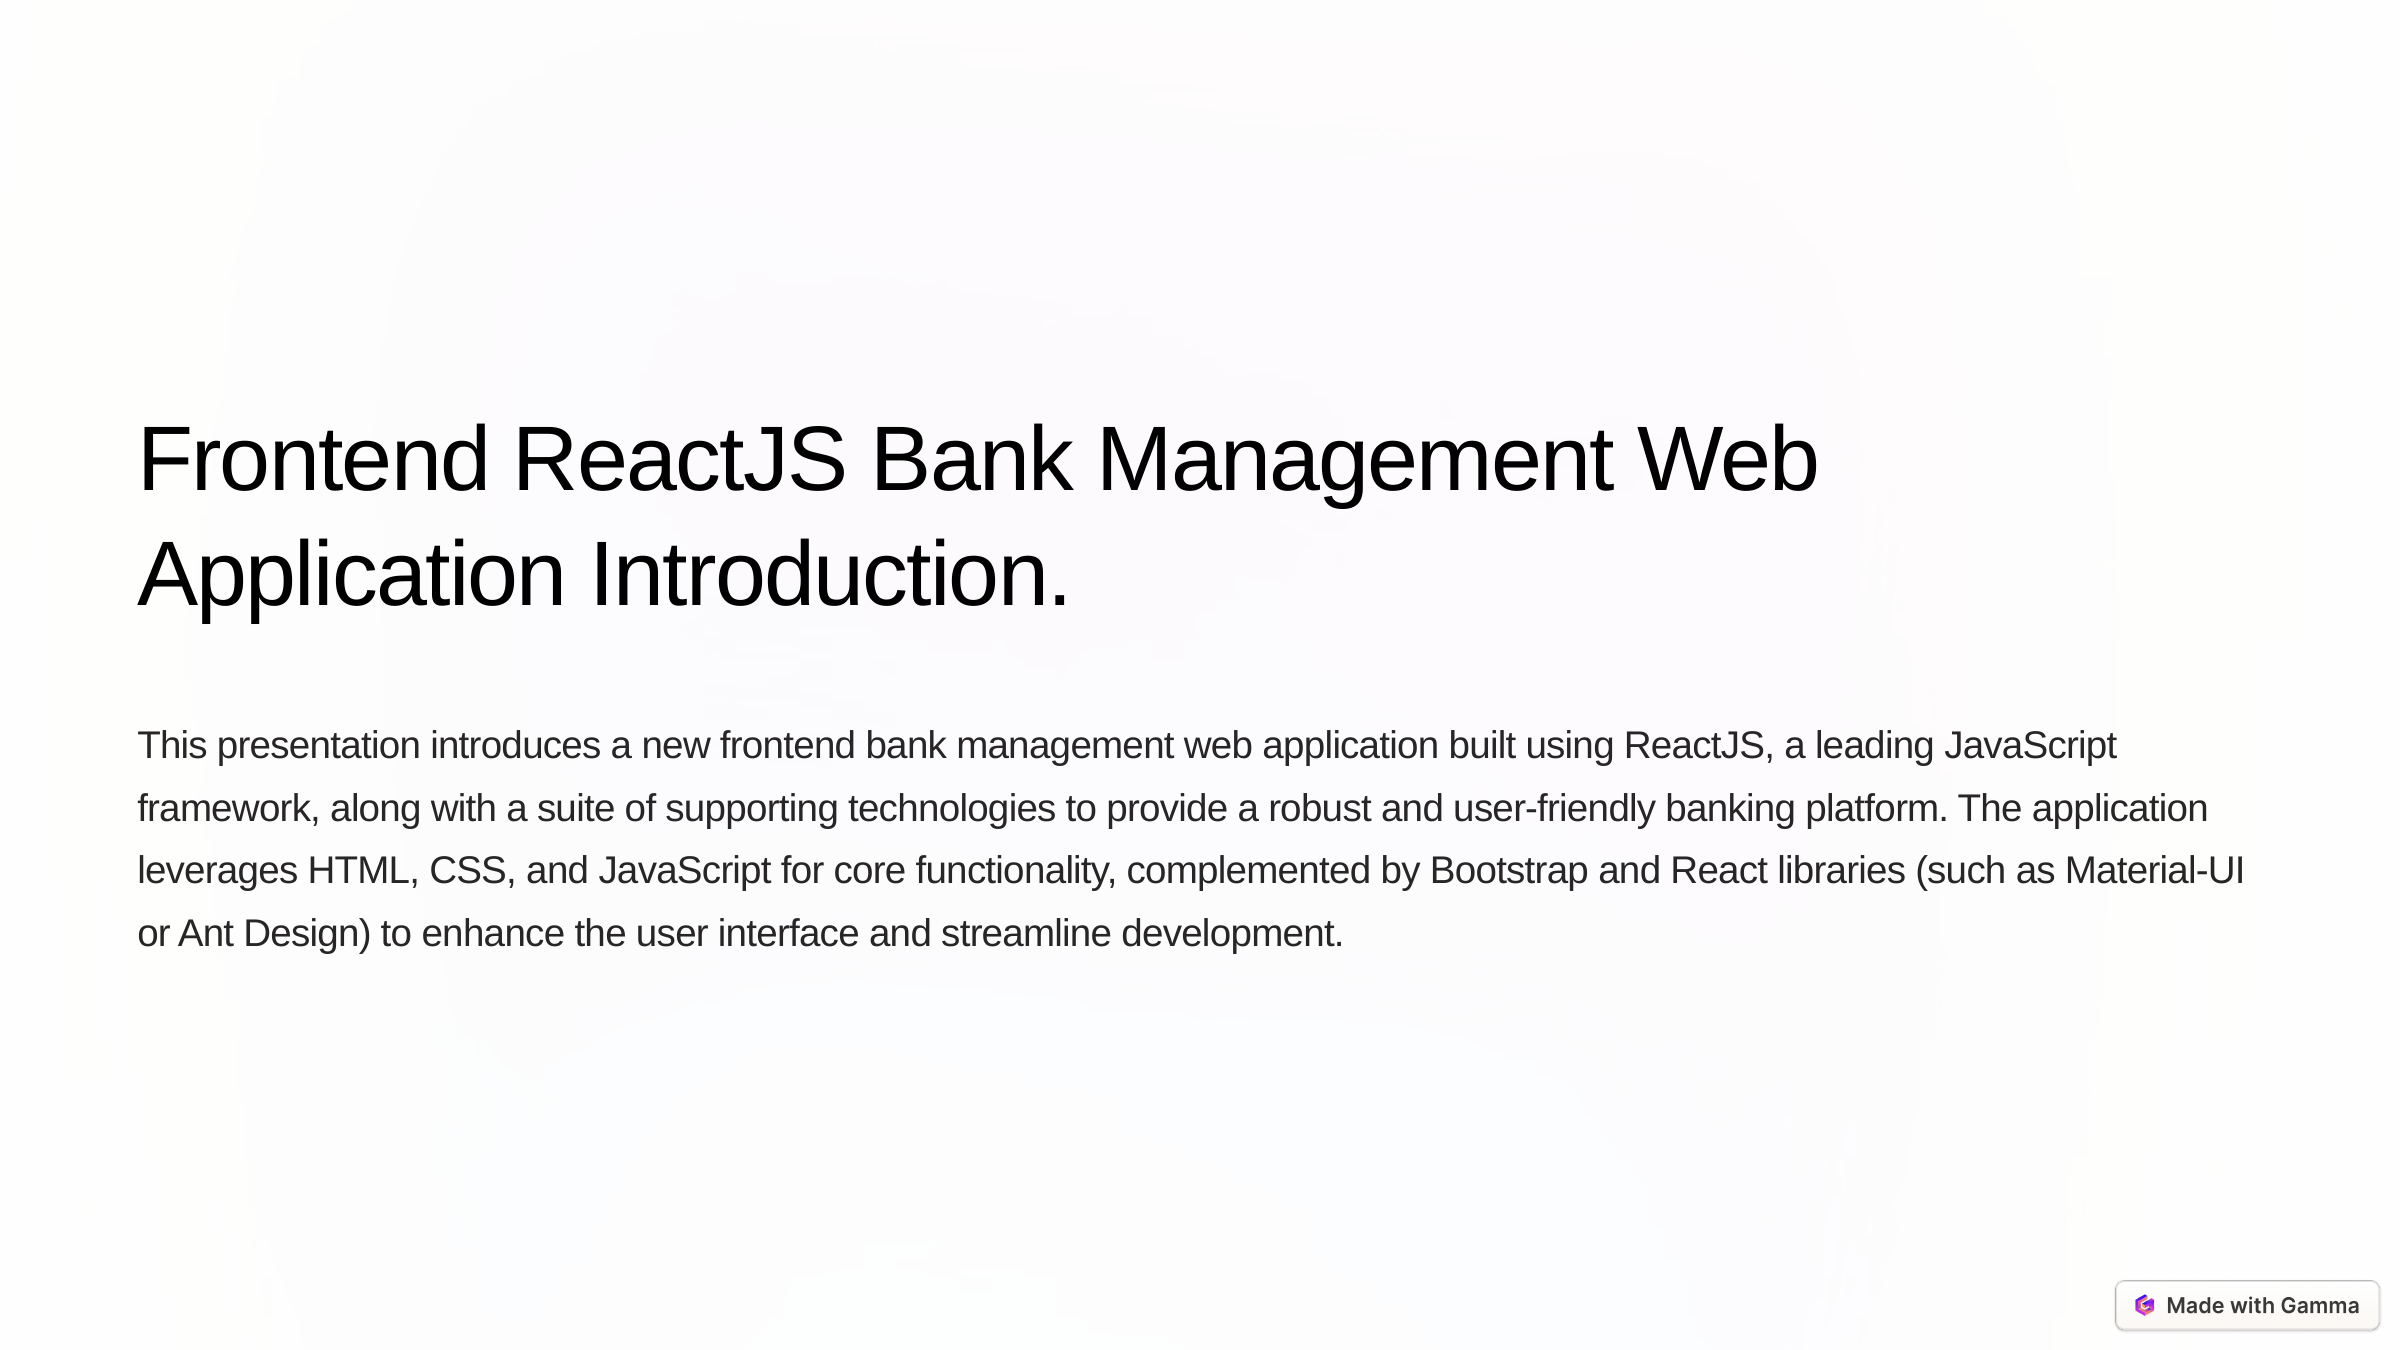

Frontend ReactJS Bank Management Web Application Introduction.
This presentation introduces a new frontend bank management web application built using ReactJS, a leading JavaScript framework, along with a suite of supporting technologies to provide a robust and user-friendly banking platform. The application leverages HTML, CSS, and JavaScript for core functionality, complemented by Bootstrap and React libraries (such as Material-UI or Ant Design) to enhance the user interface and streamline development.